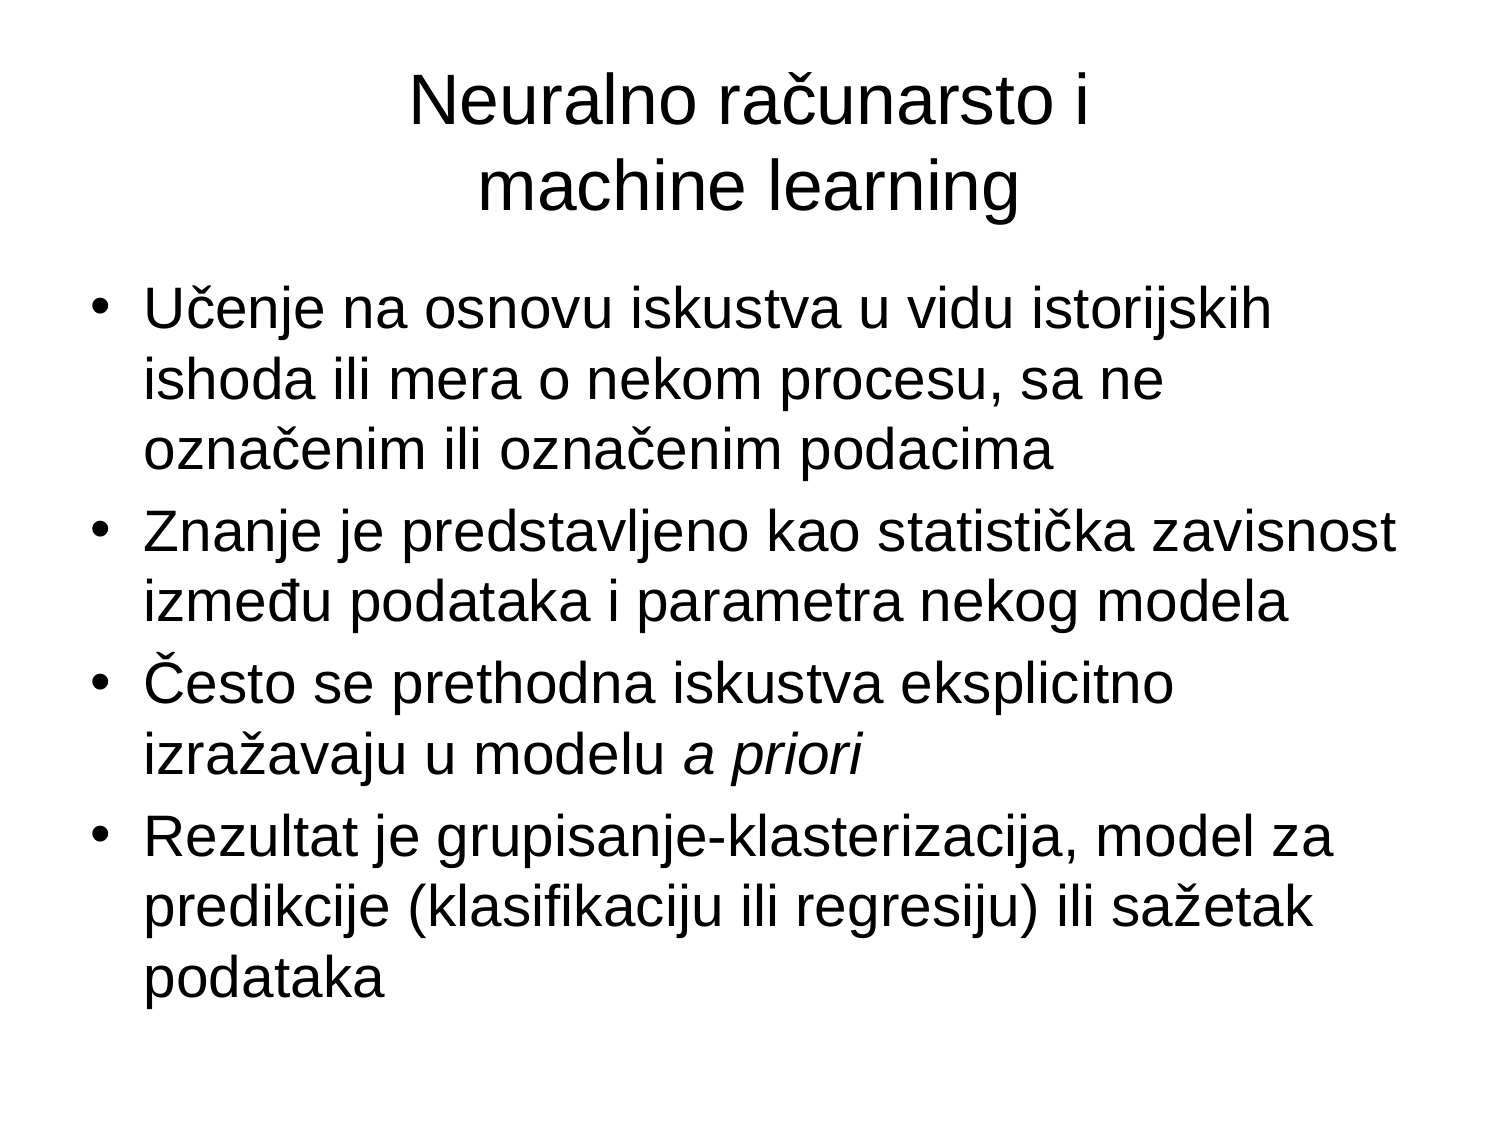

# Neuralno računarsto i machine learning
Učenje na osnovu iskustva u vidu istorijskih ishoda ili mera o nekom procesu, sa ne označenim ili označenim podacima
Znanje je predstavljeno kao statistička zavisnost između podataka i parametra nekog modela
Često se prethodna iskustva eksplicitno izražavaju u modelu a priori
Rezultat je grupisanje-klasterizacija, model za predikcije (klasifikaciju ili regresiju) ili sažetak podataka